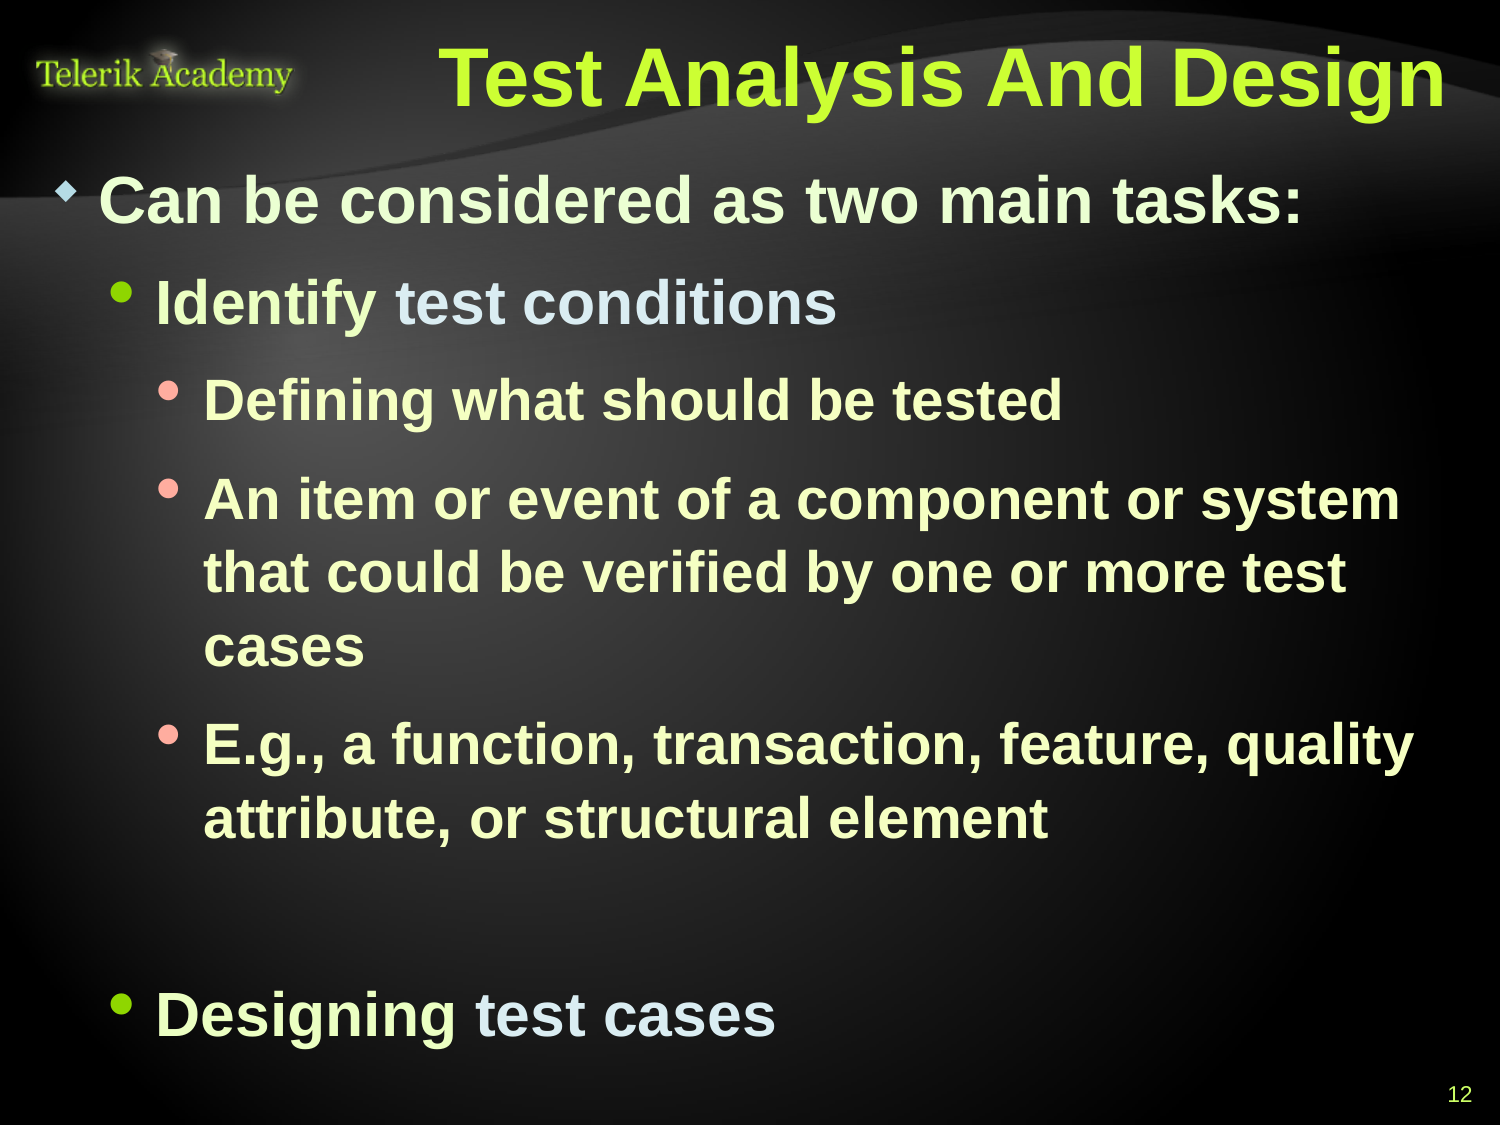

# Test Analysis And Design
Can be considered as two main tasks:
Identify test conditions
Defining what should be tested
An item or event of a component or system that could be verified by one or more test cases
E.g., a function, transaction, feature, quality attribute, or structural element

Designing test cases
12